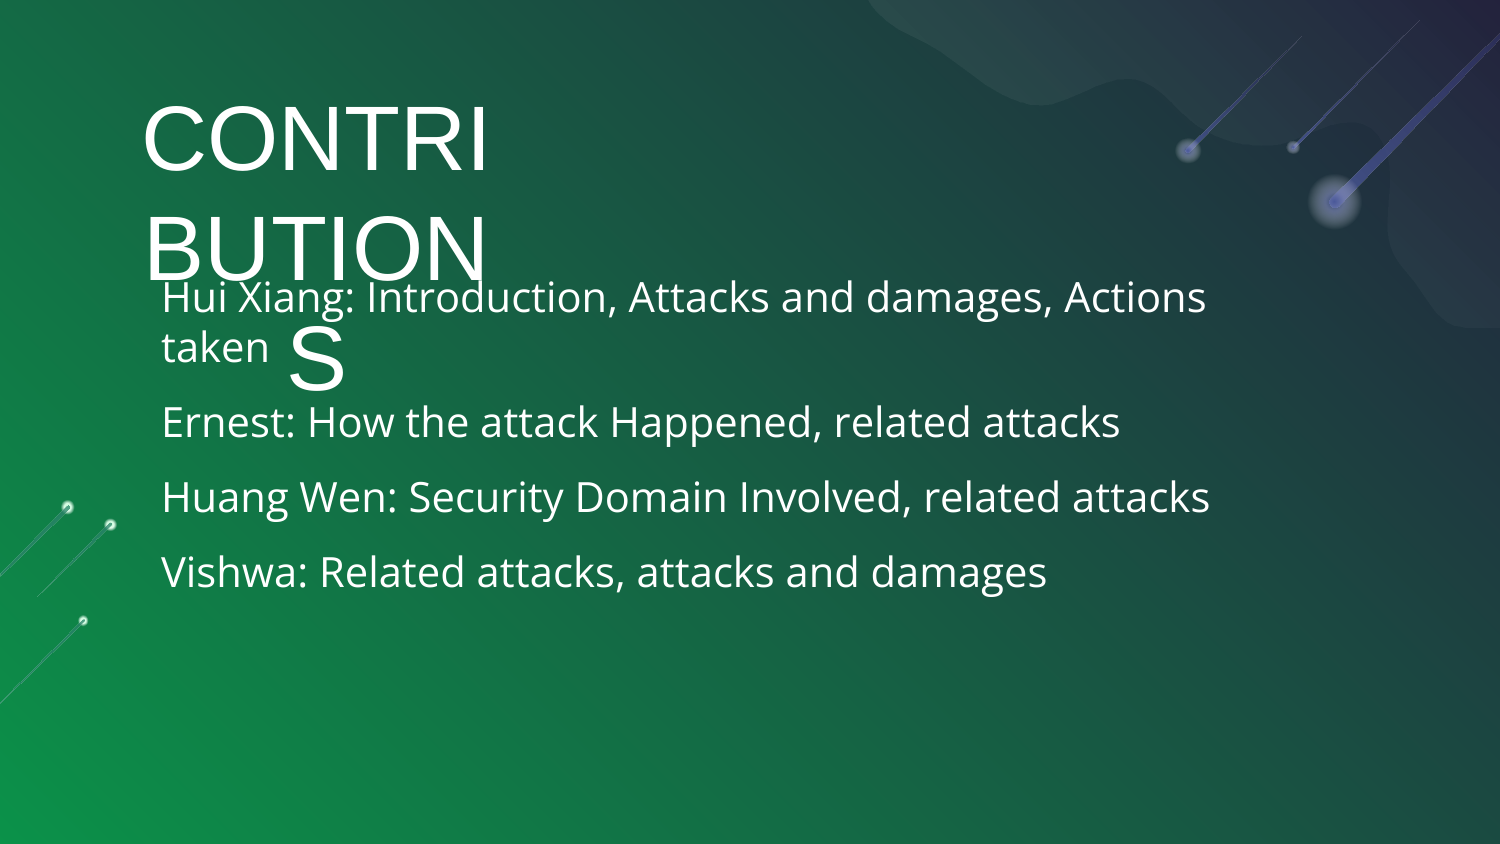

# CONTRIBUTIONS
Hui Xiang: Introduction, Attacks and damages, Actions taken

Ernest: How the attack Happened, related attacks

Huang Wen: Security Domain Involved, related attacks

Vishwa: Related attacks, attacks and damages